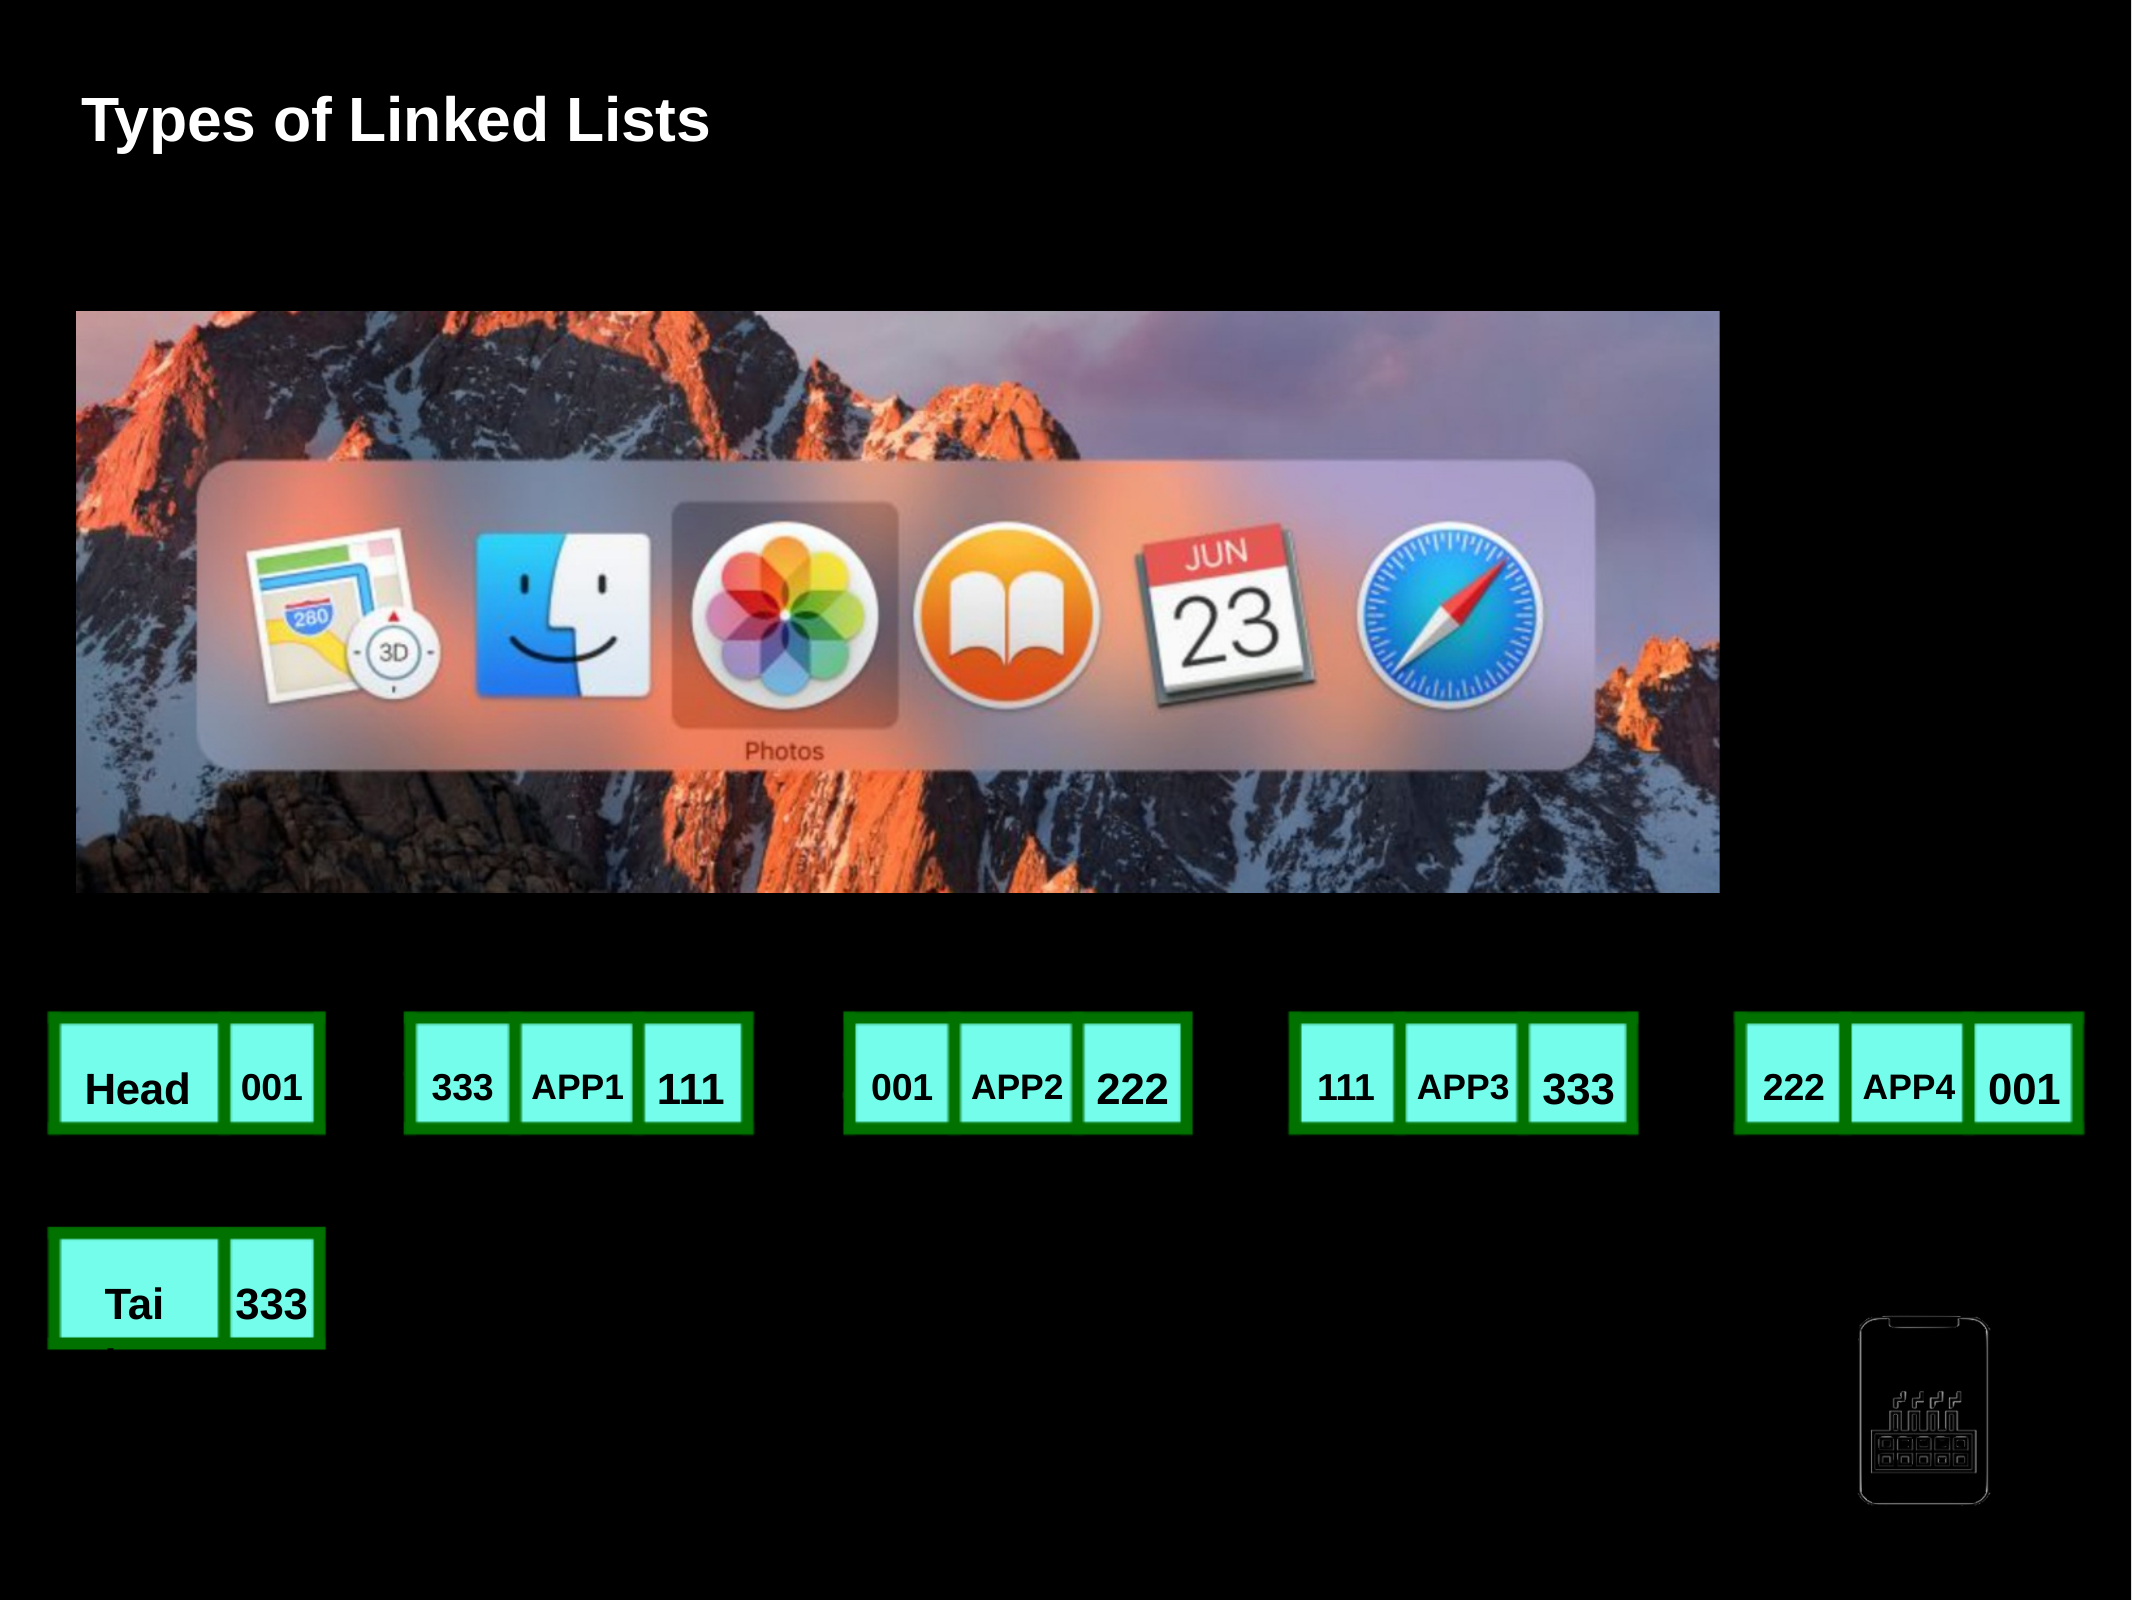

Types of Linked Lists
Cmd+shift+tab

Head
111
222
333
001
001
333
001
111
222
APP1
APP2
APP3
APP4
001
222
111
333
Tail
333

AppMillers
www.appmillers.com